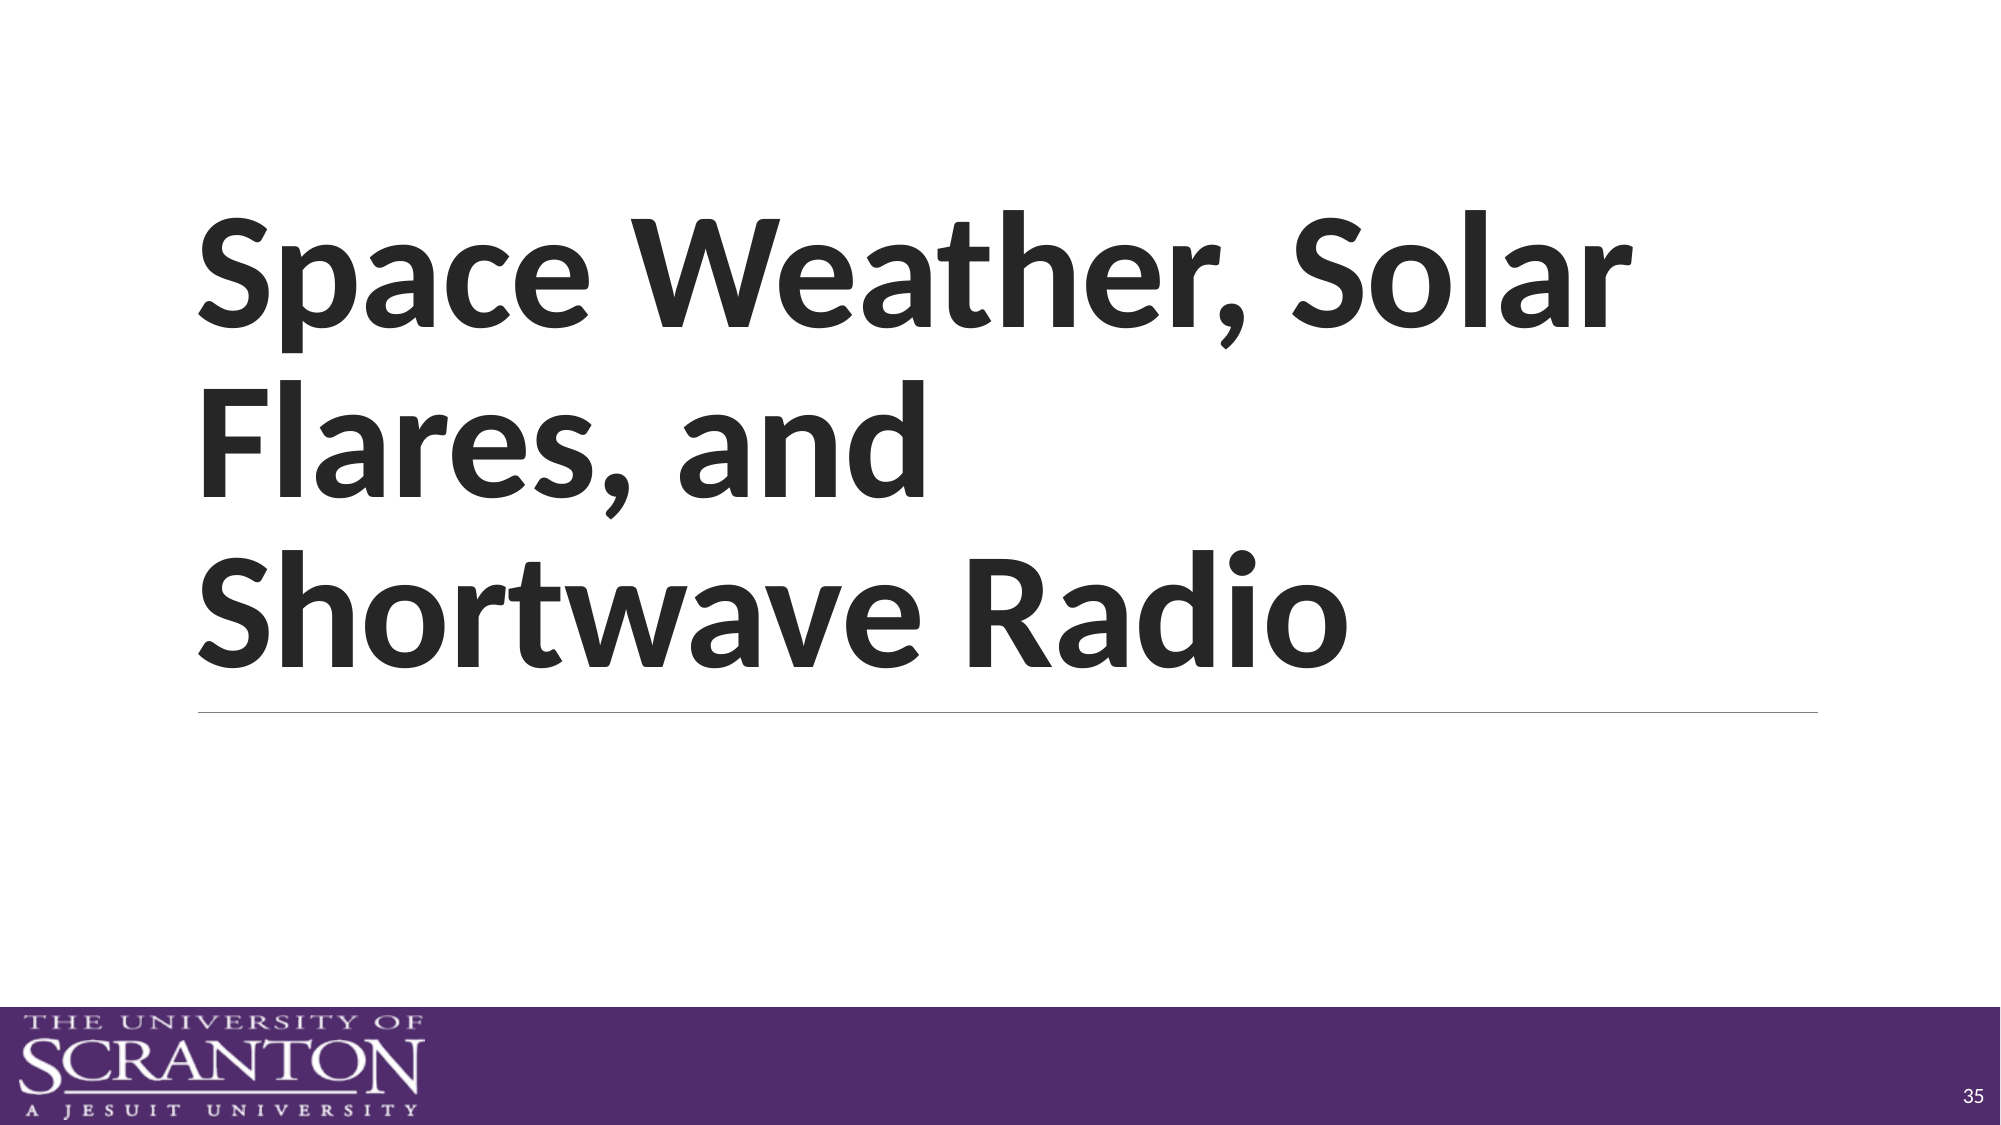

# Space Weather, Solar Flares, and Shortwave Radio